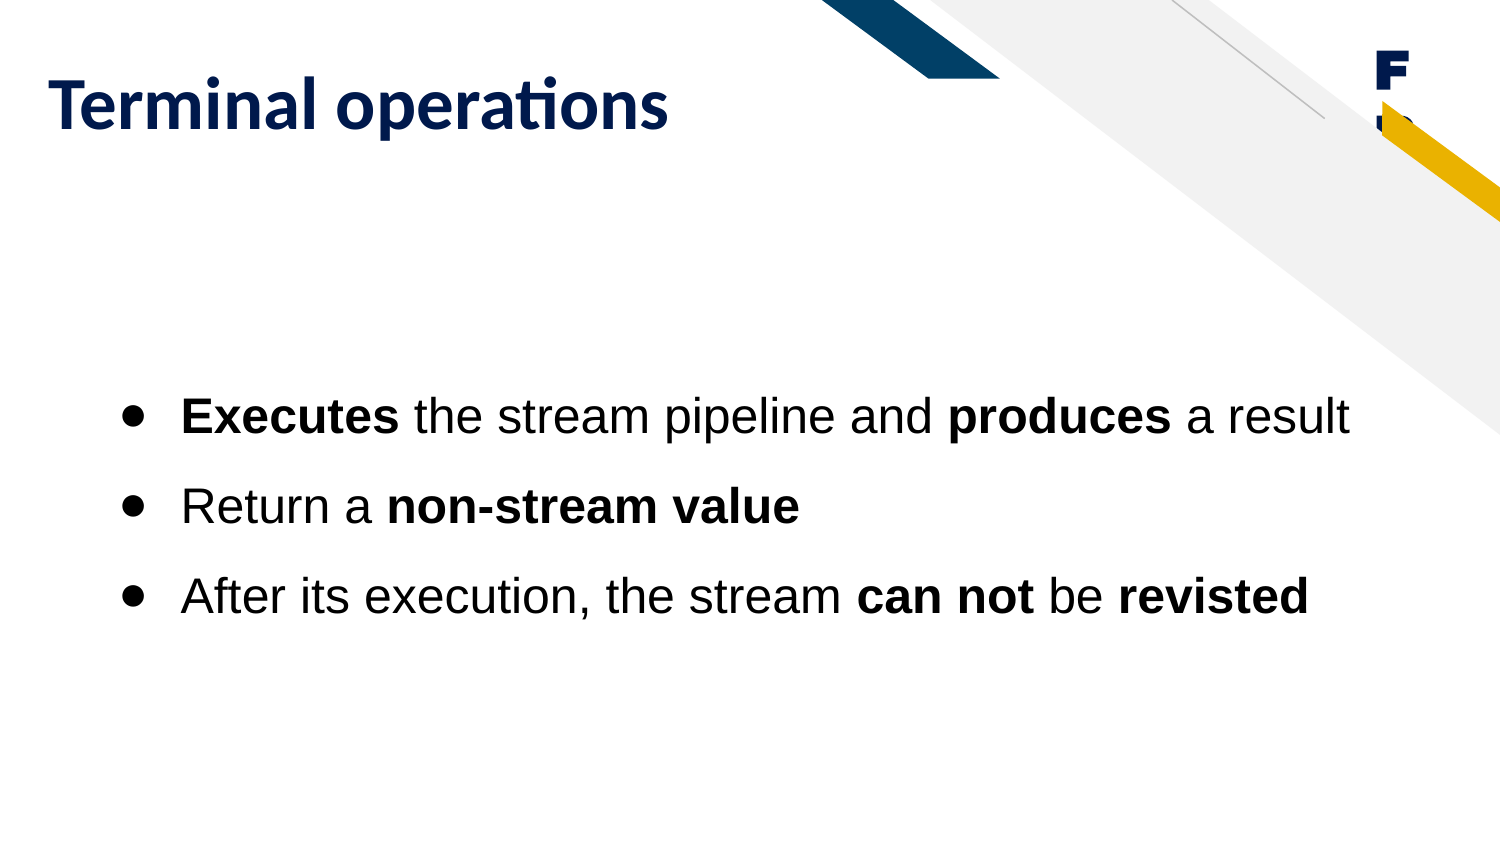

# Terminal operations
Executes the stream pipeline and produces a result
Return a non-stream value
After its execution, the stream can not be revisted